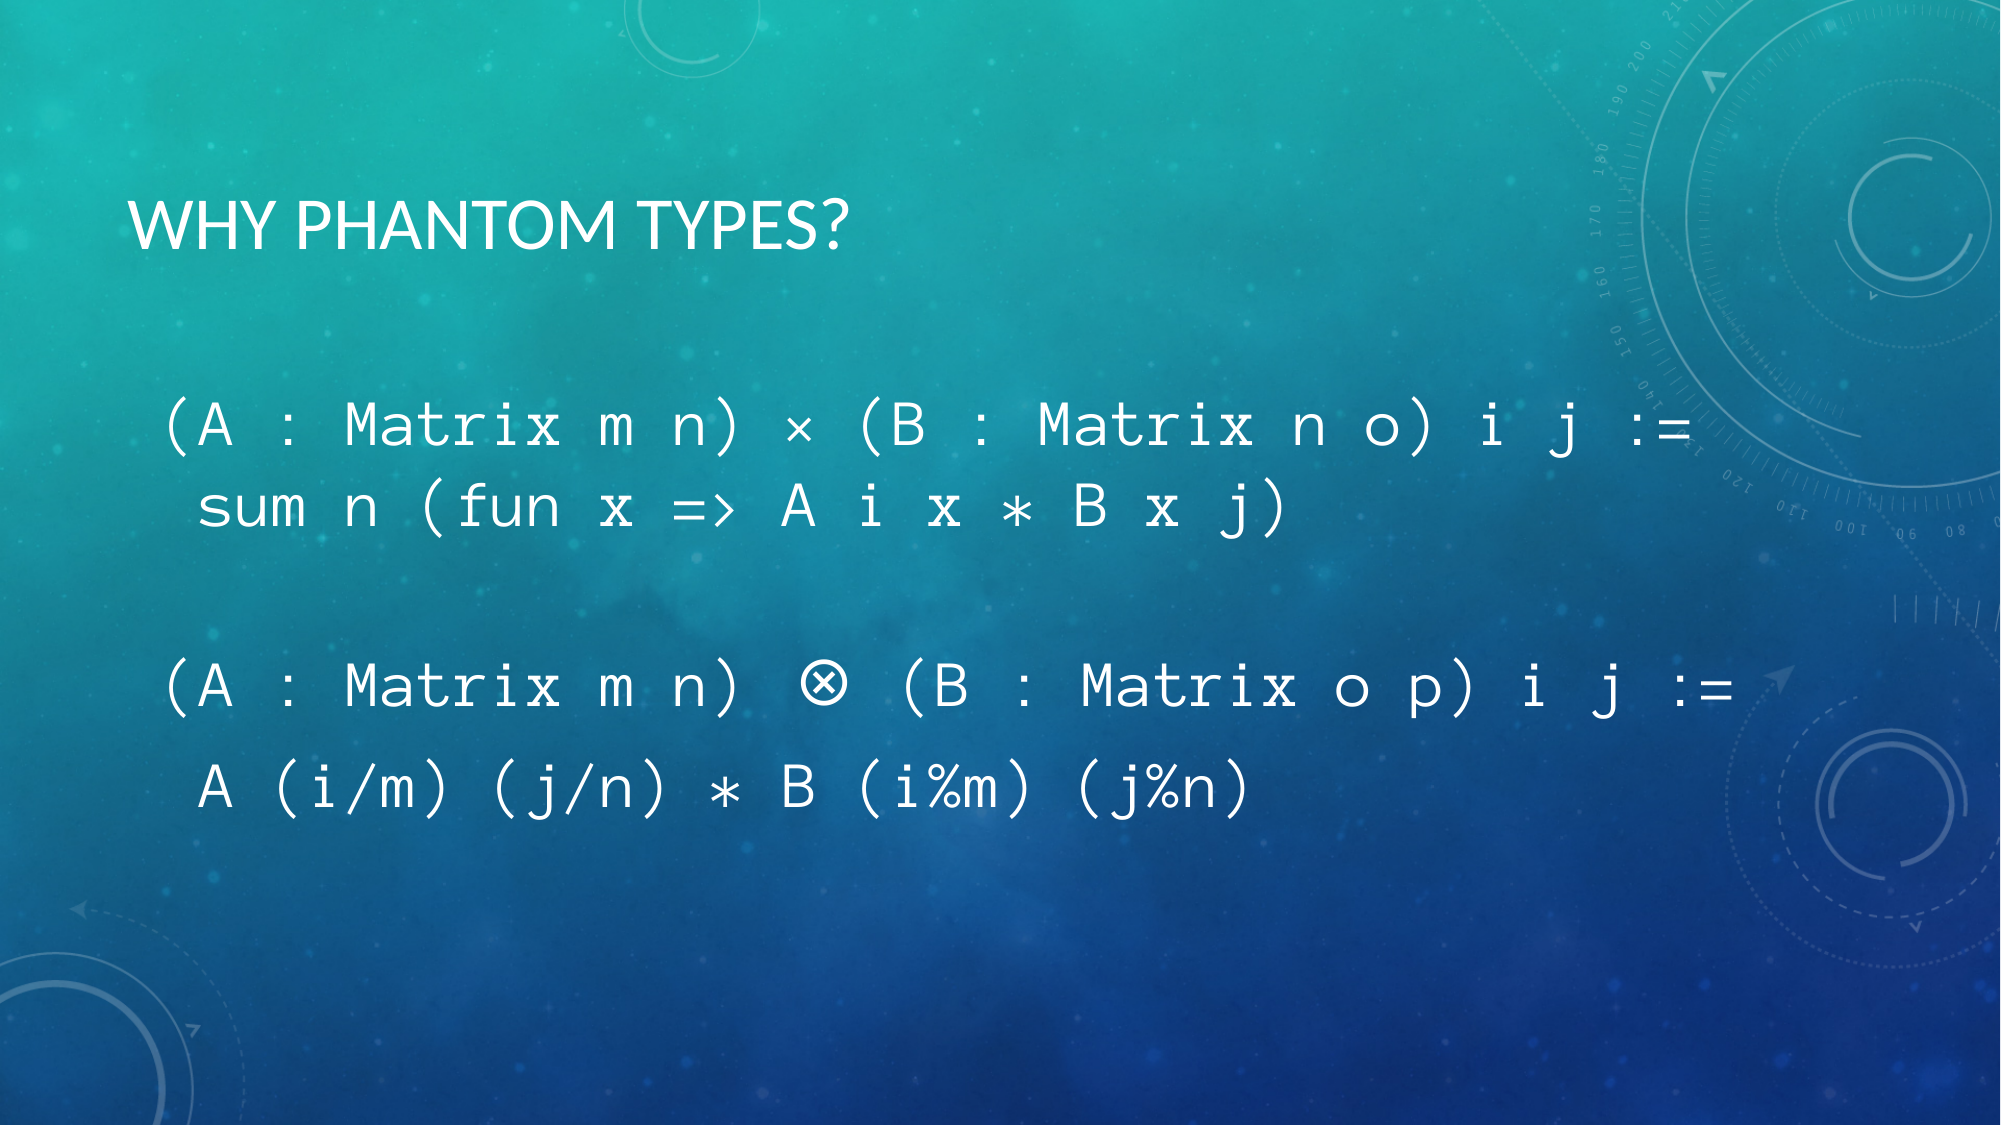

# Why Phantom Types?
 (A : Matrix m n) × (B : Matrix n o) i j :=
  sum n (fun x => A i x * B x j)

 (A : Matrix m n) ⊗ (B : Matrix o p) i j :=
  A (i/m) (j/n) * B (i%m) (j%n)